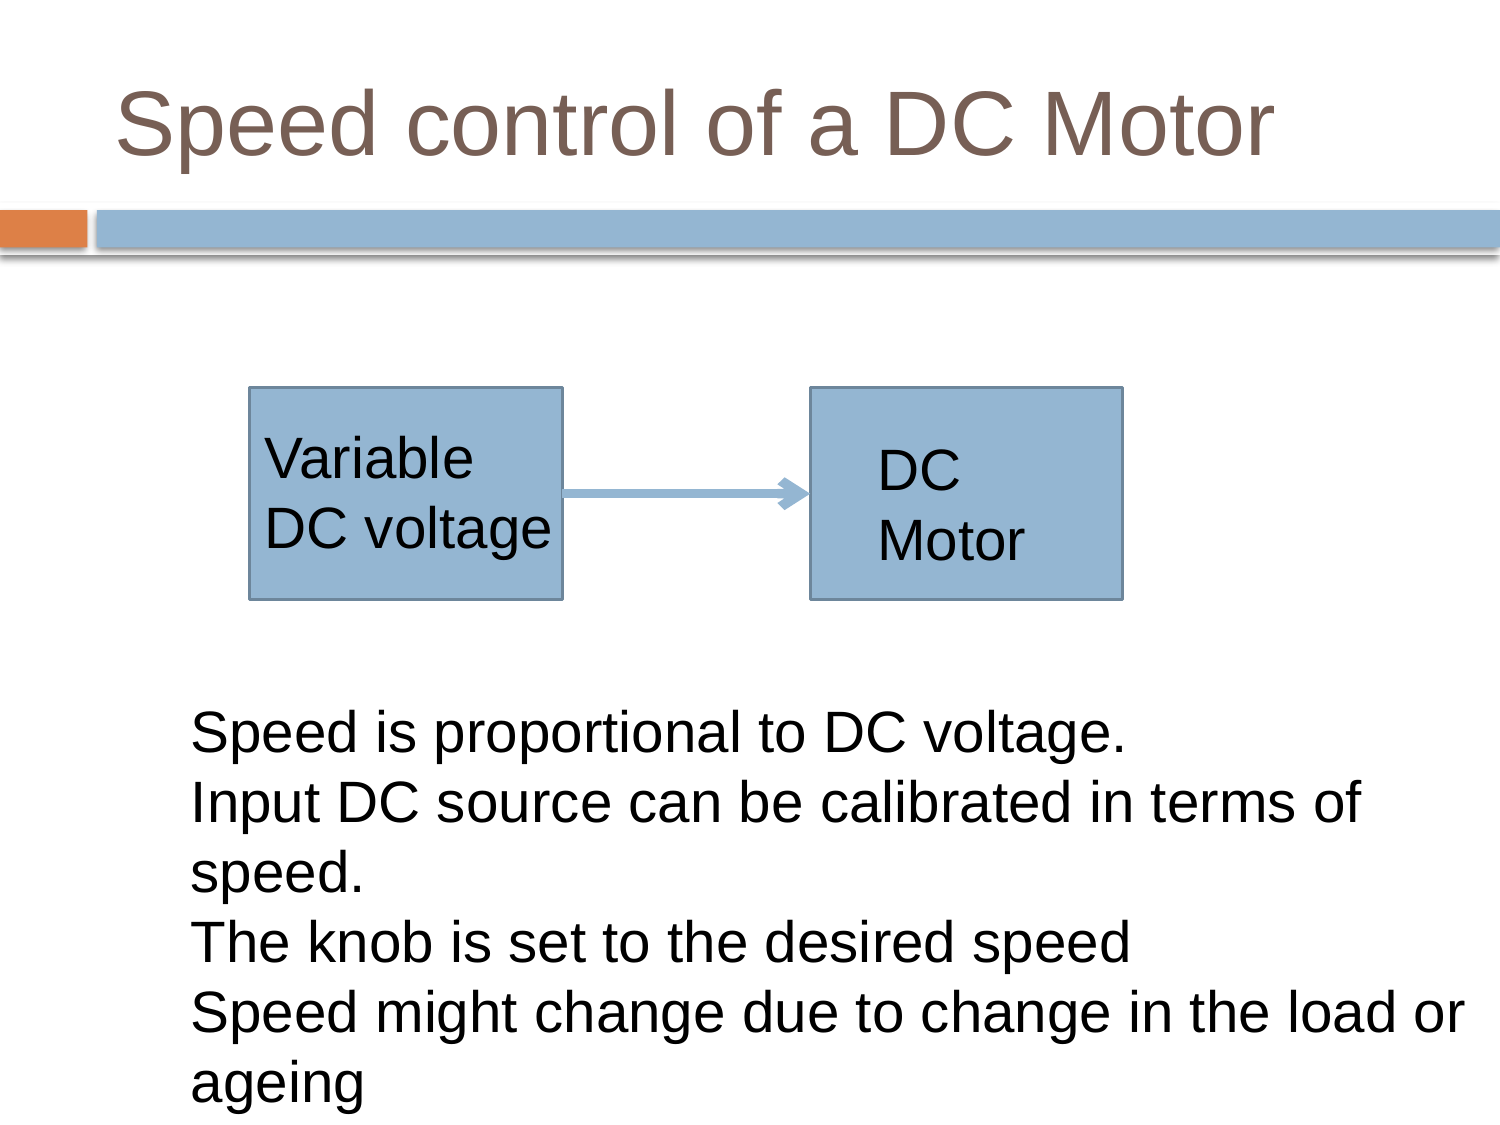

# Speed control of a DC Motor

Variable DC voltage
DC Motor
Speed is proportional to DC voltage.
Input DC source can be calibrated in terms of speed.
The knob is set to the desired speed
Speed might change due to change in the load or ageing